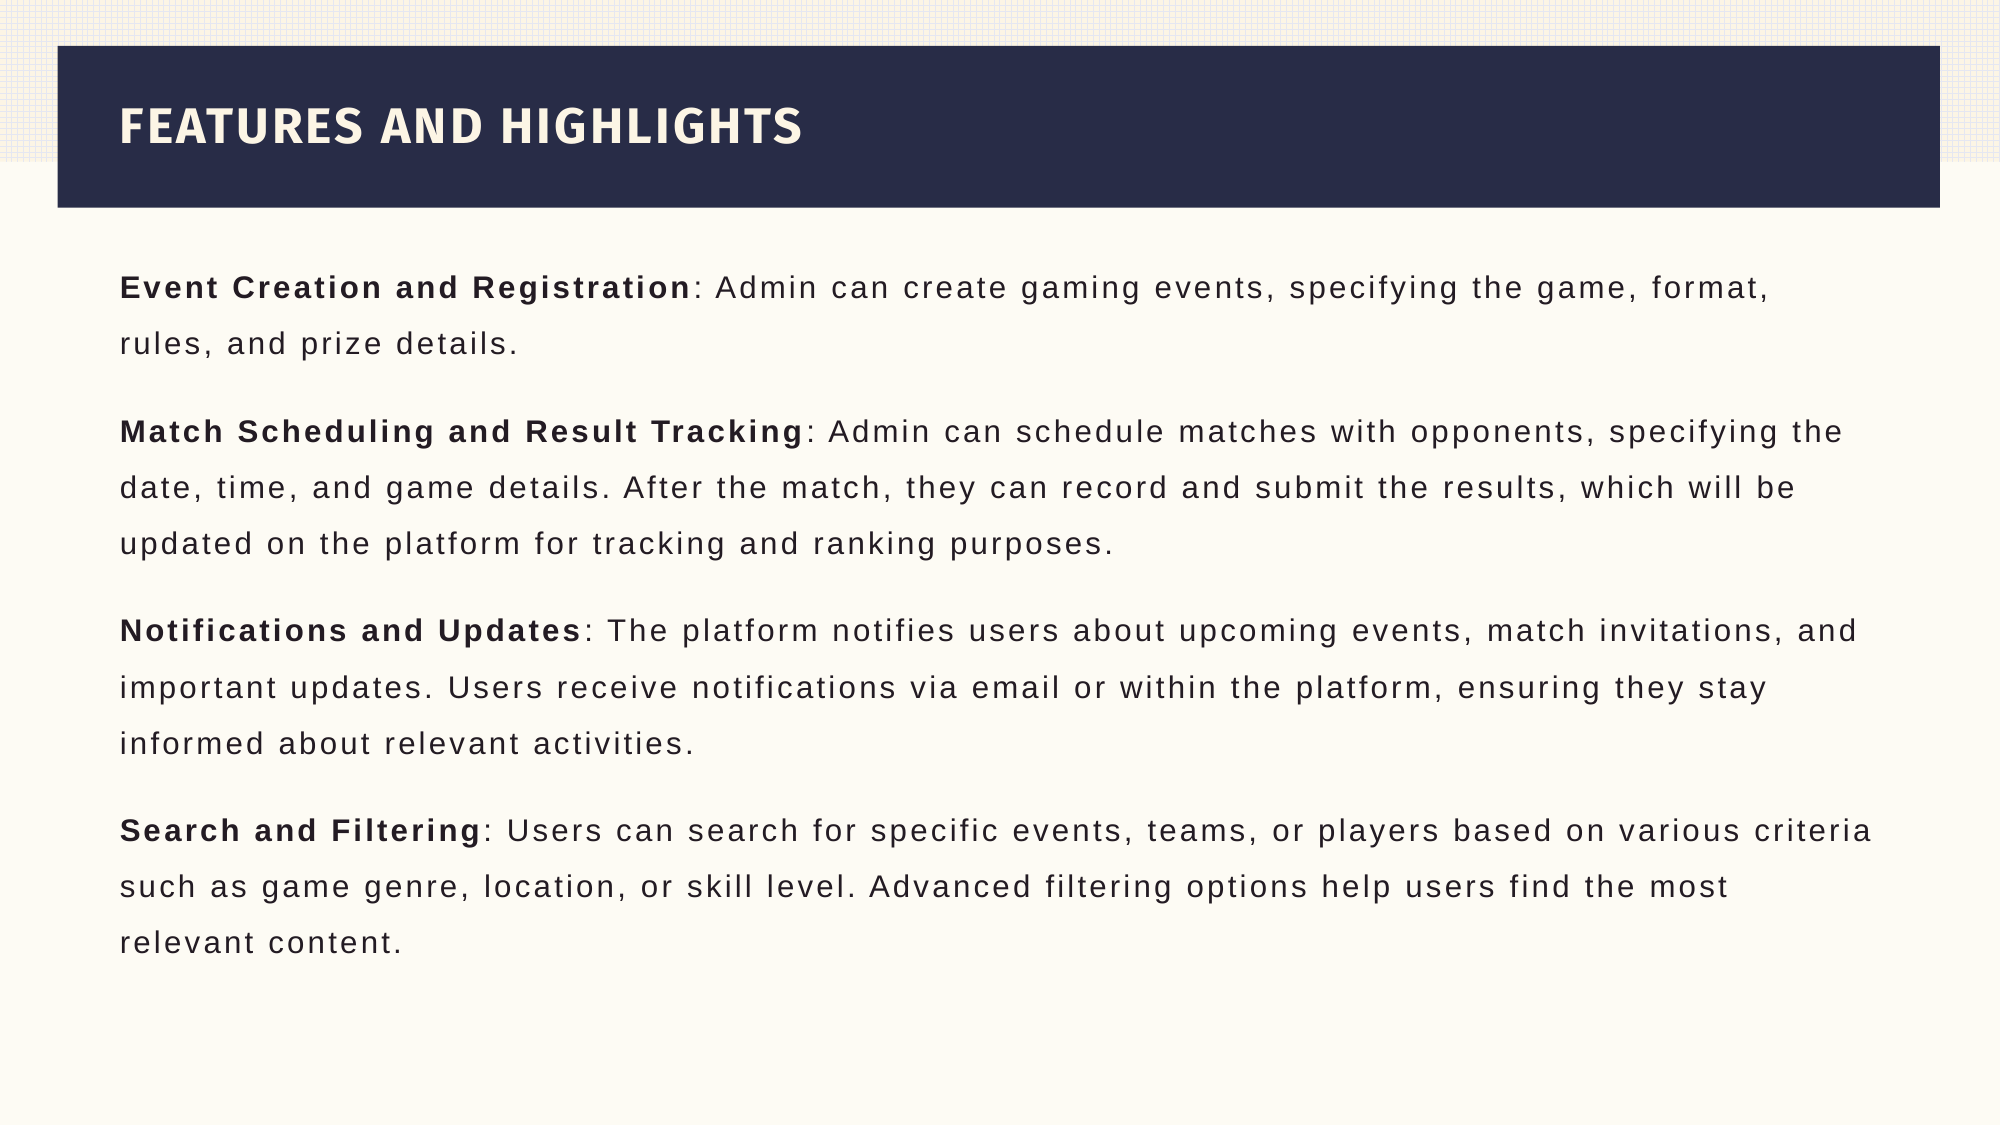

# FEATURES AND HIGHLIGHTS
Event Creation and Registration: Admin can create gaming events, specifying the game, format, rules, and prize details.
Match Scheduling and Result Tracking: Admin can schedule matches with opponents, specifying the date, time, and game details. After the match, they can record and submit the results, which will be updated on the platform for tracking and ranking purposes.
Notifications and Updates: The platform notifies users about upcoming events, match invitations, and important updates. Users receive notifications via email or within the platform, ensuring they stay informed about relevant activities.
Search and Filtering: Users can search for specific events, teams, or players based on various criteria such as game genre, location, or skill level. Advanced filtering options help users find the most relevant content.